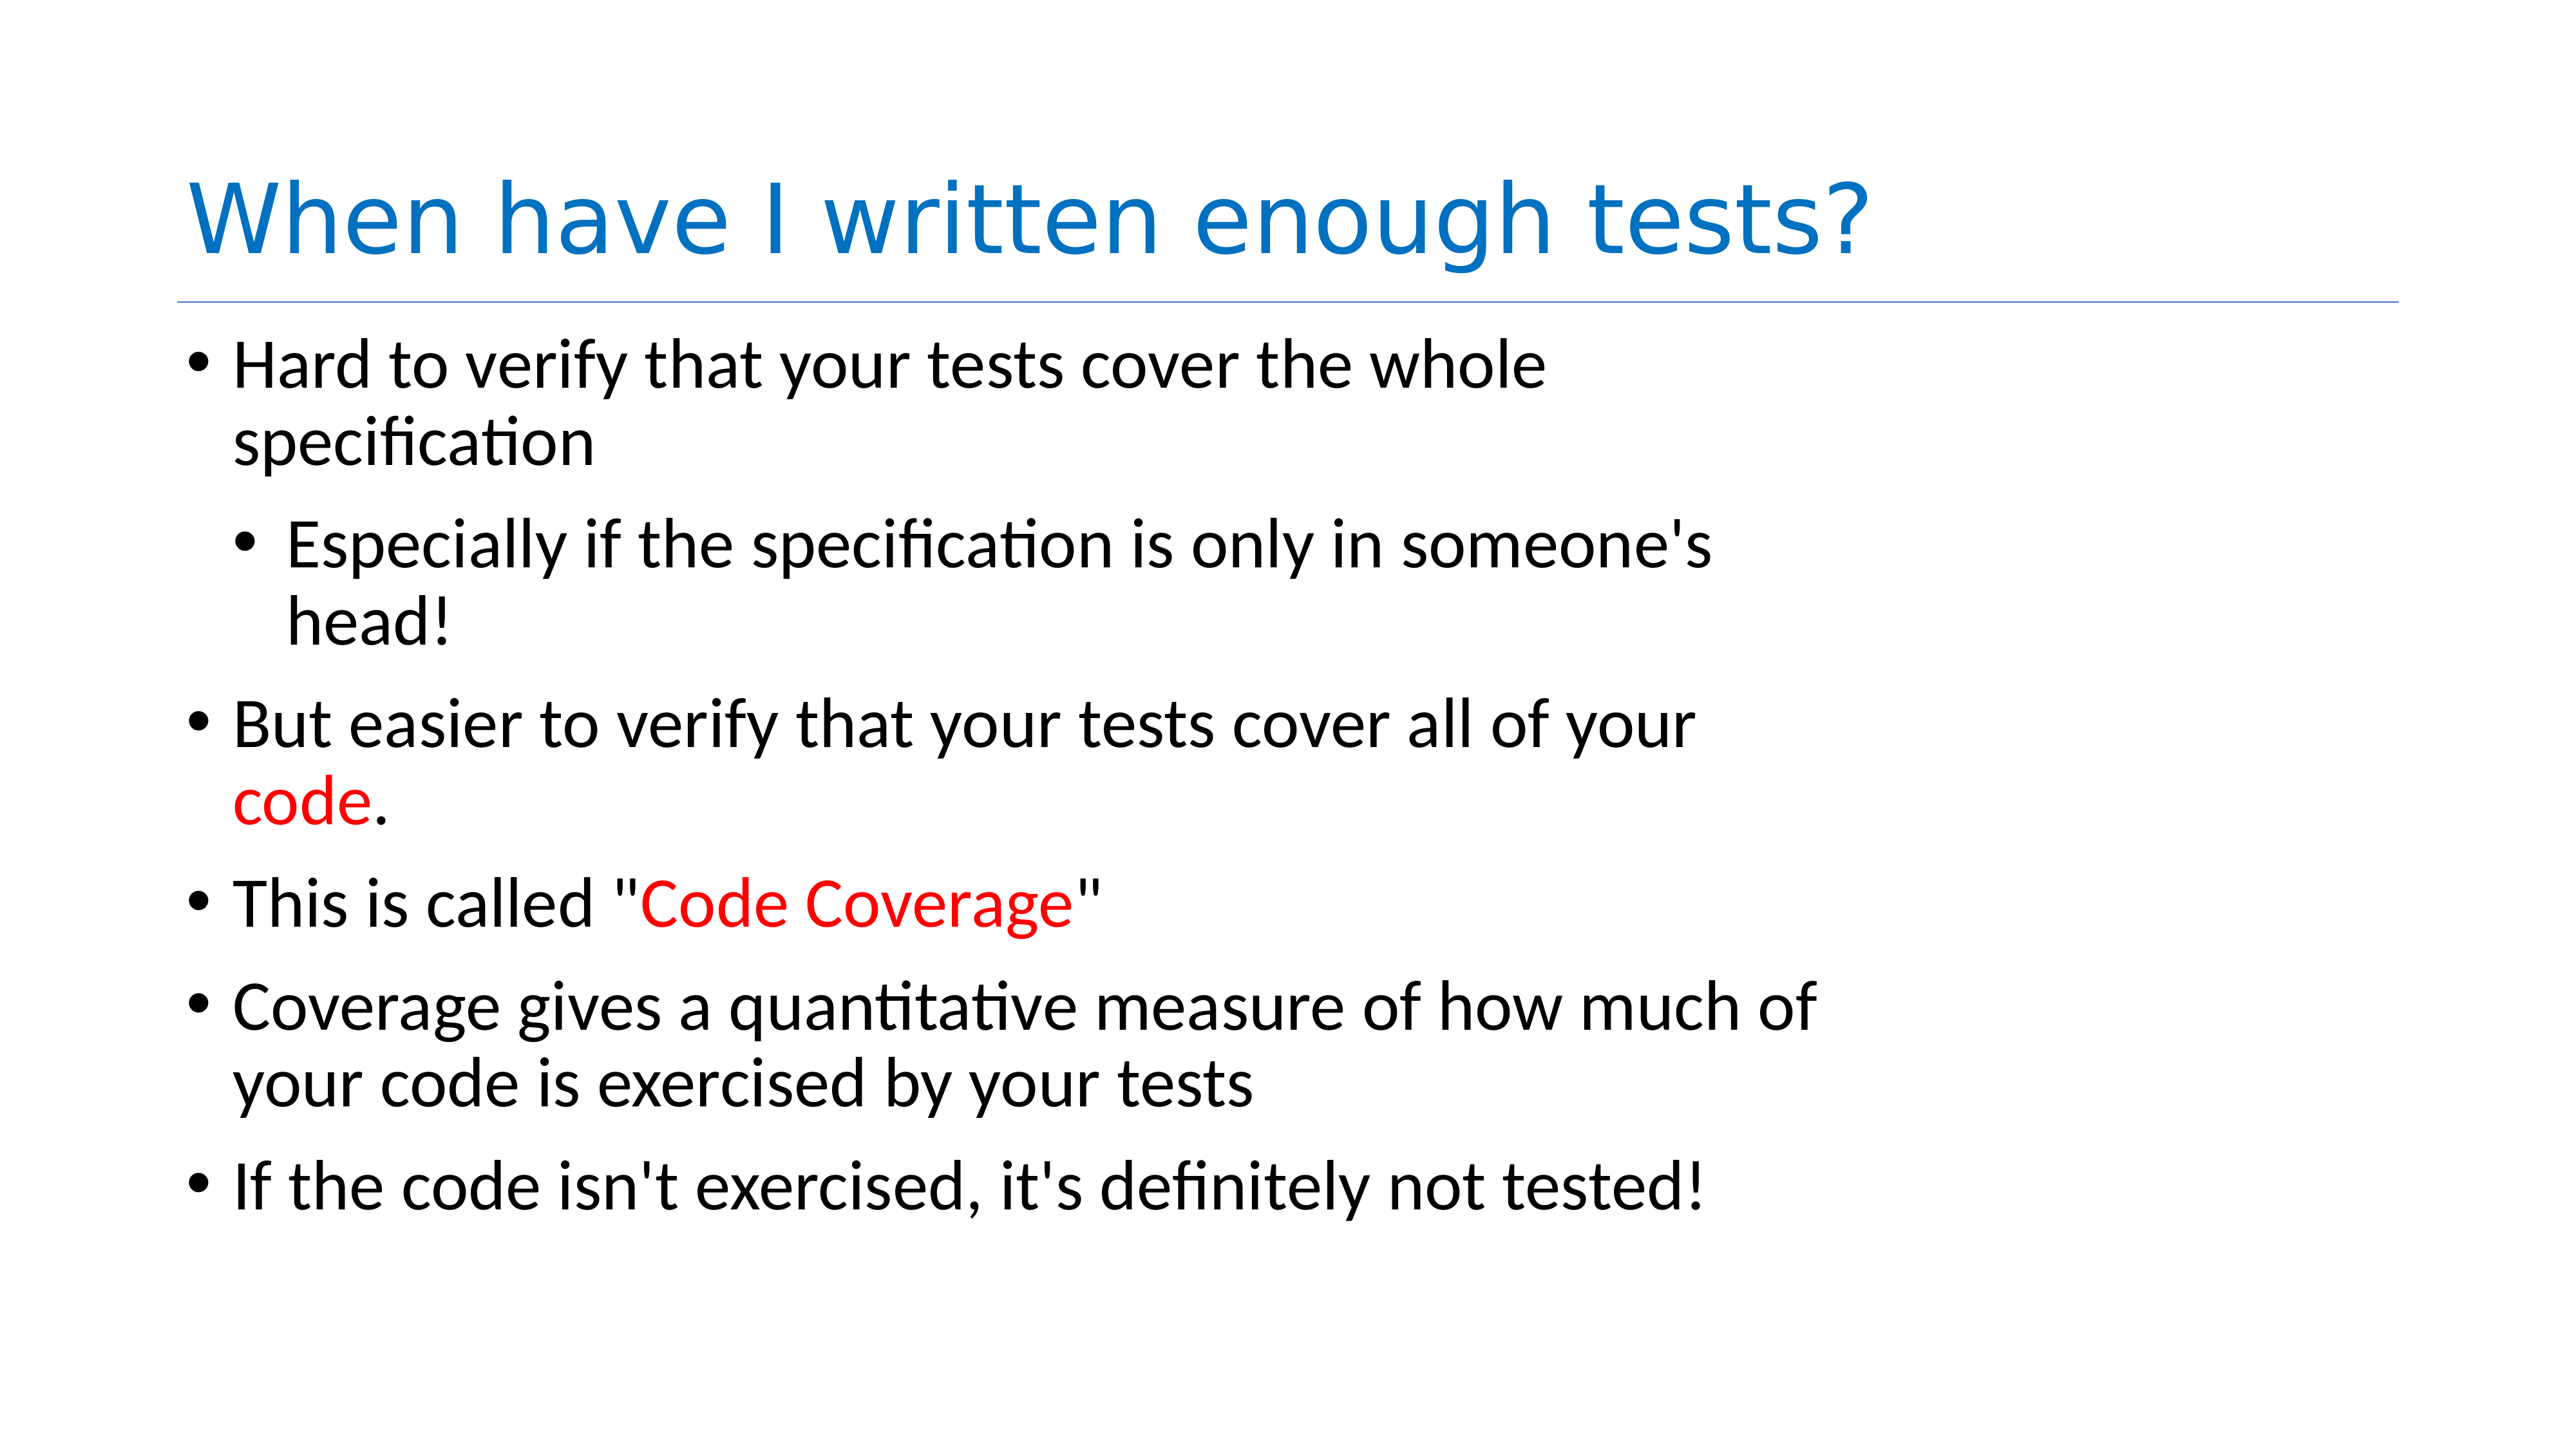

# When have I written enough tests?
Hard to verify that your tests cover the whole specification
Especially if the specification is only in someone's head!
But easier to verify that your tests cover all of your code.
This is called "Code Coverage"
Coverage gives a quantitative measure of how much of your code is exercised by your tests
If the code isn't exercised, it's definitely not tested!